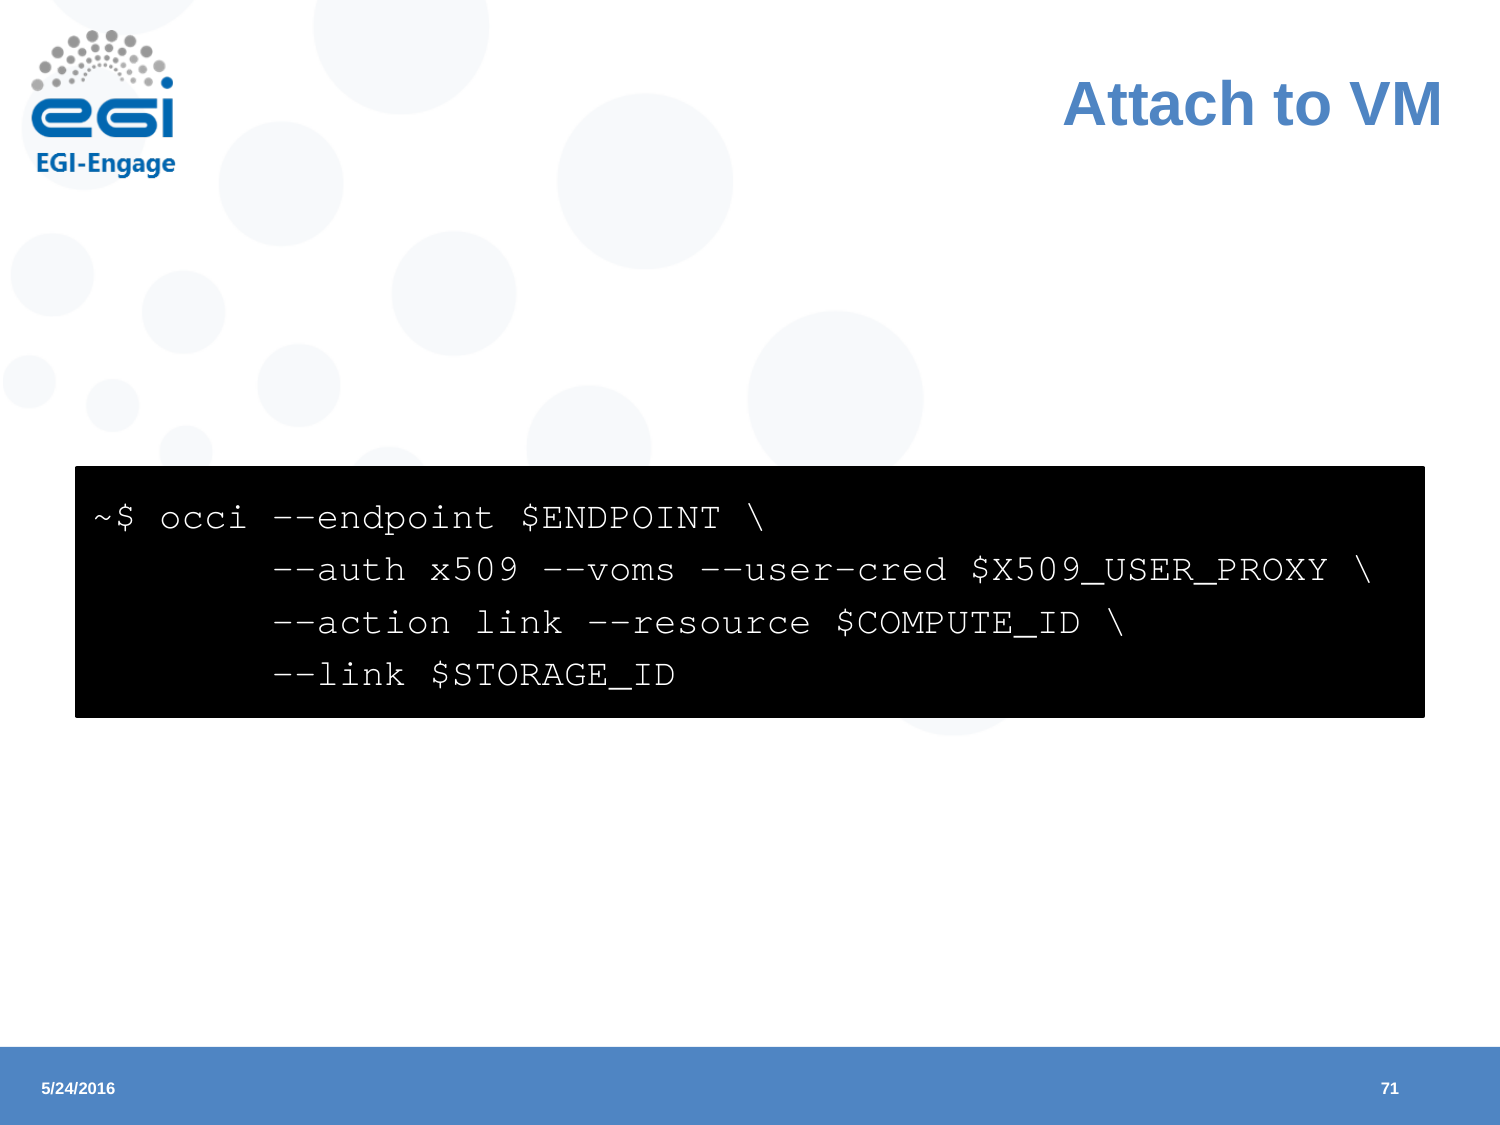

# Attach to VM
~$ occi --endpoint $ENDPOINT \
        --auth x509 --voms --user-cred $X509_USER_PROXY \
        --action link --resource $COMPUTE_ID \
        --link $STORAGE_ID